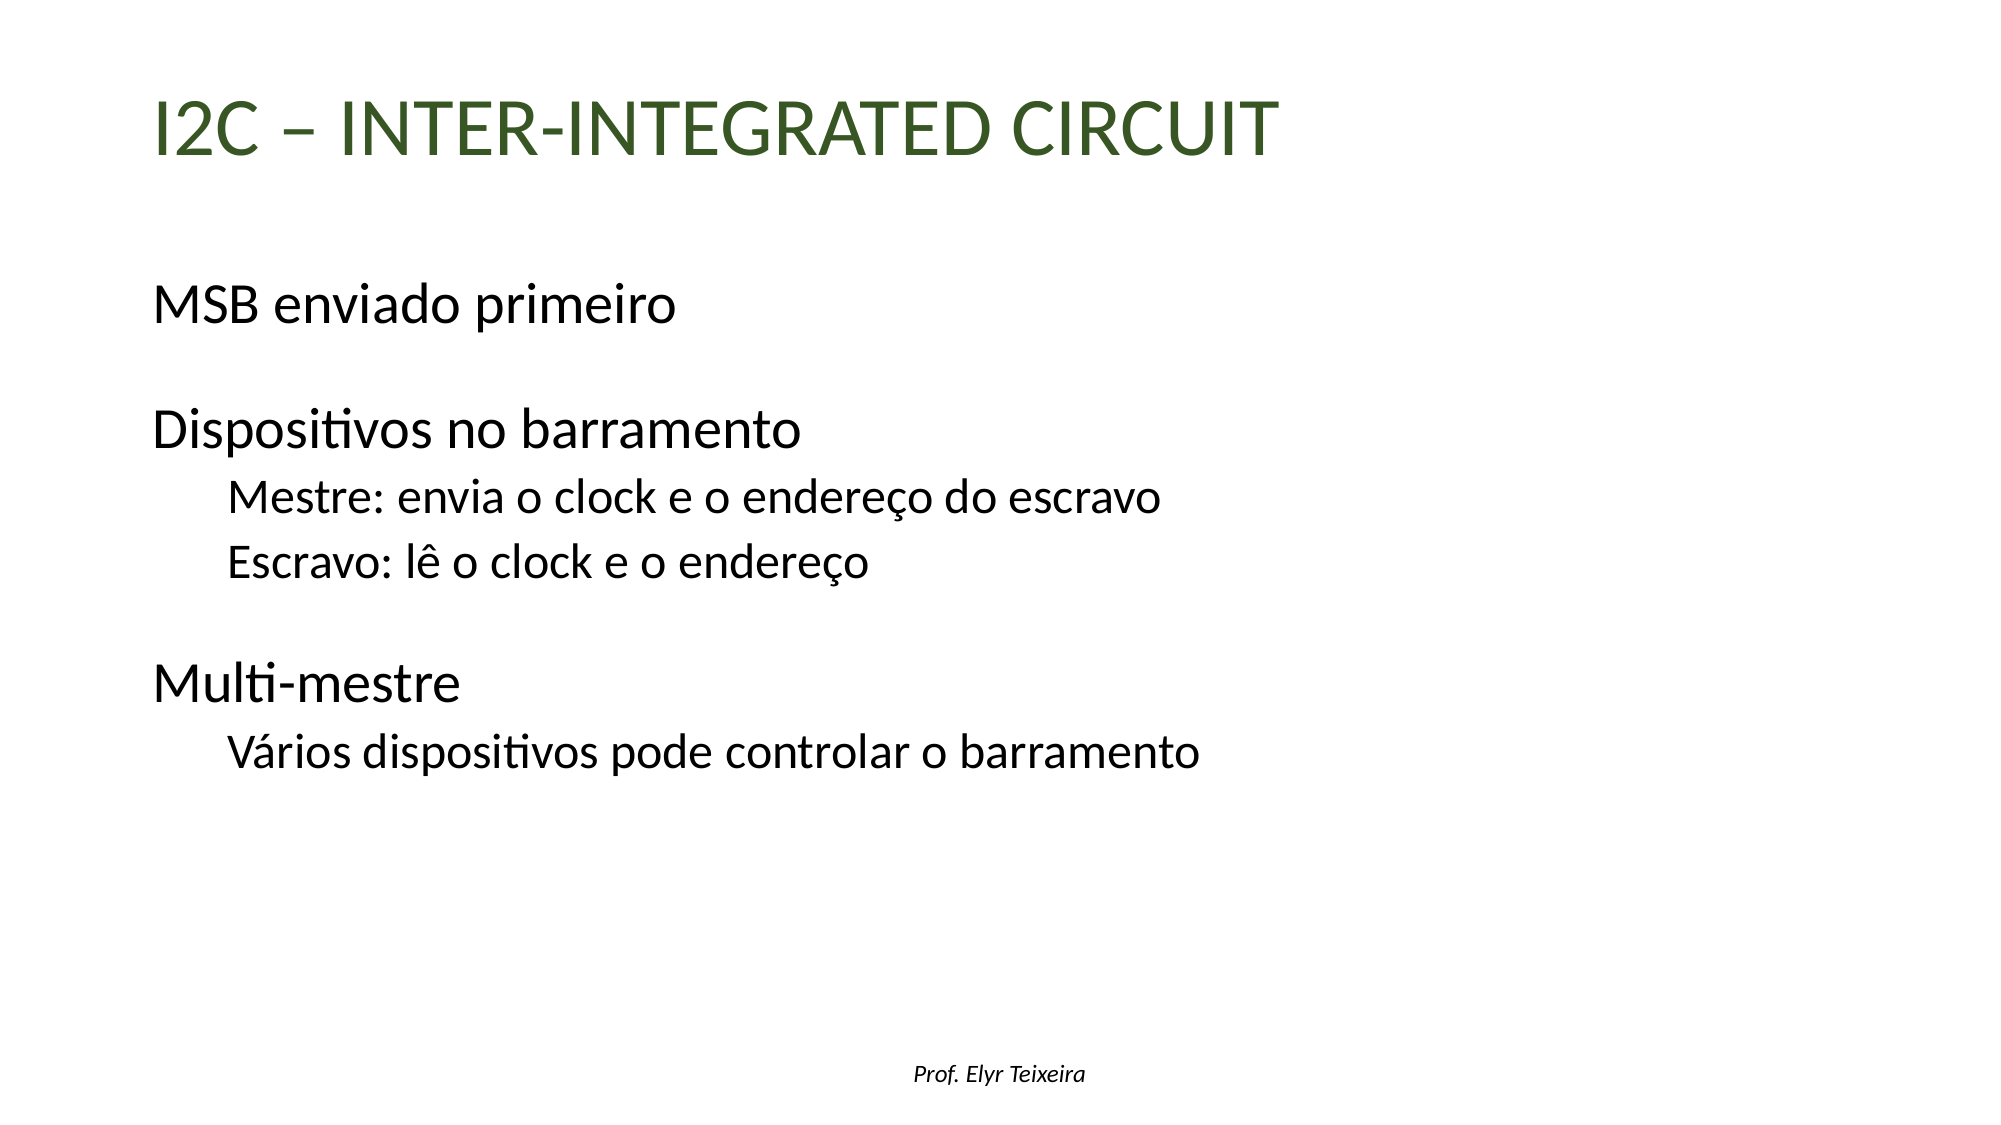

# I2C – Inter-Integrated Circuit
MSB enviado primeiro
Dispositivos no barramento
Mestre: envia o clock e o endereço do escravo
Escravo: lê o clock e o endereço
Multi-mestre
Vários dispositivos pode controlar o barramento